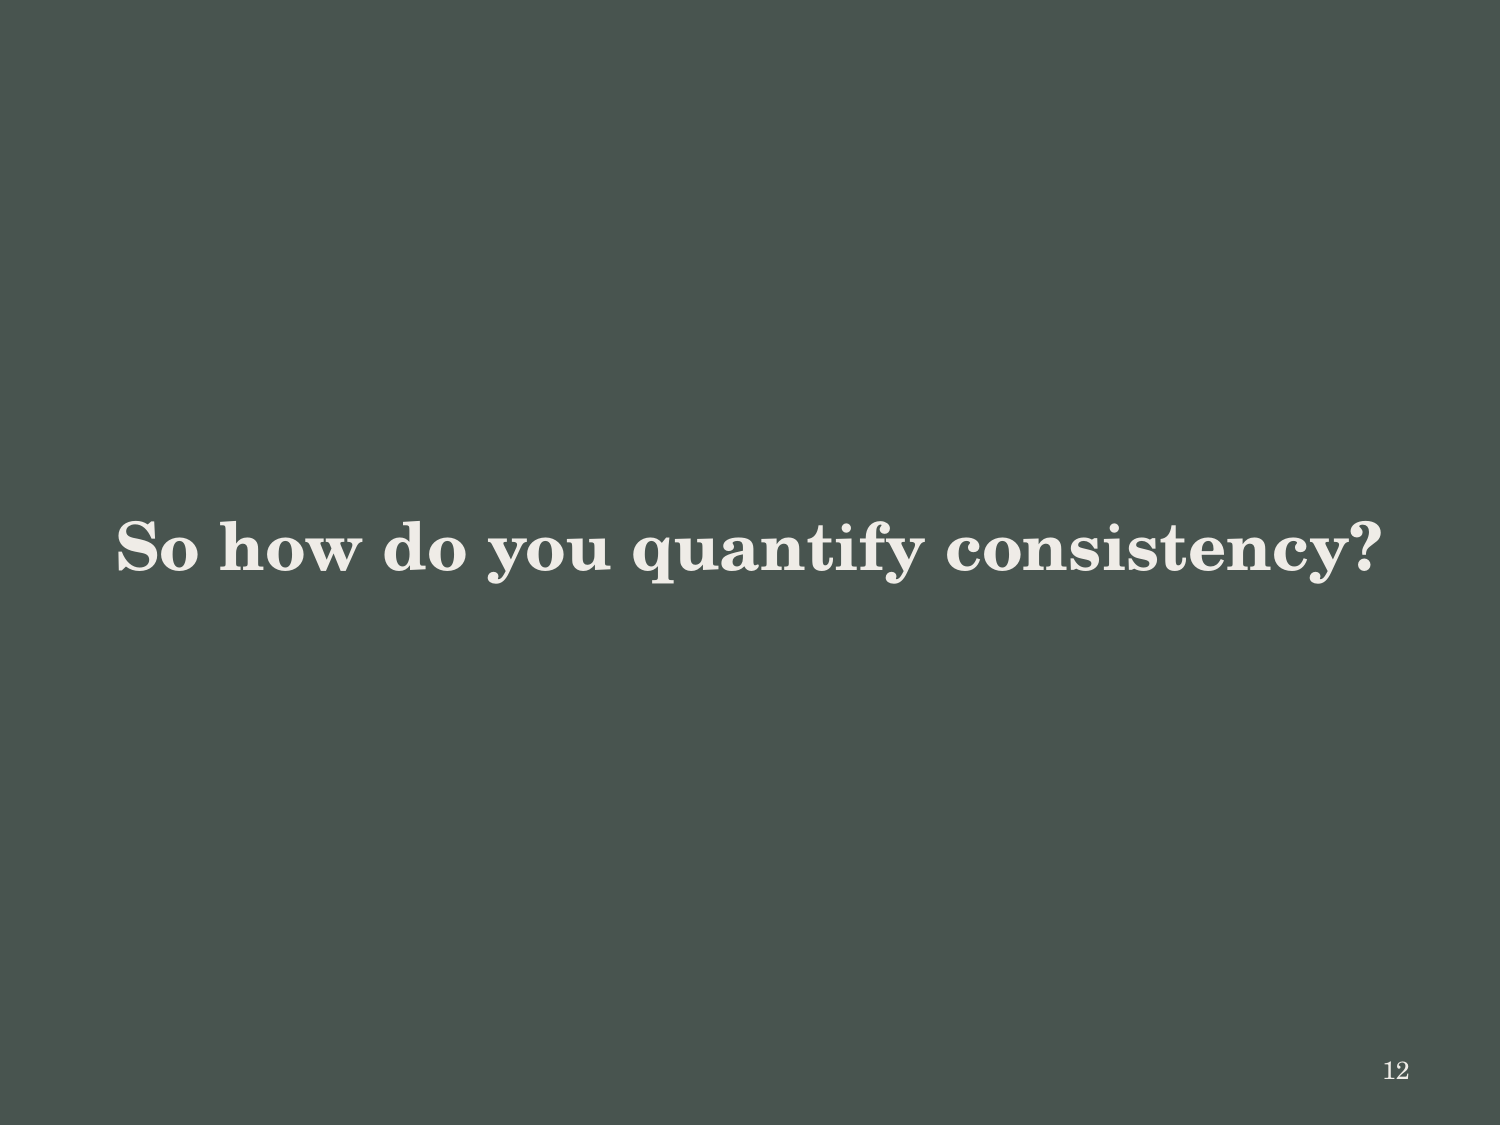

# So how do you quantify consistency?
12